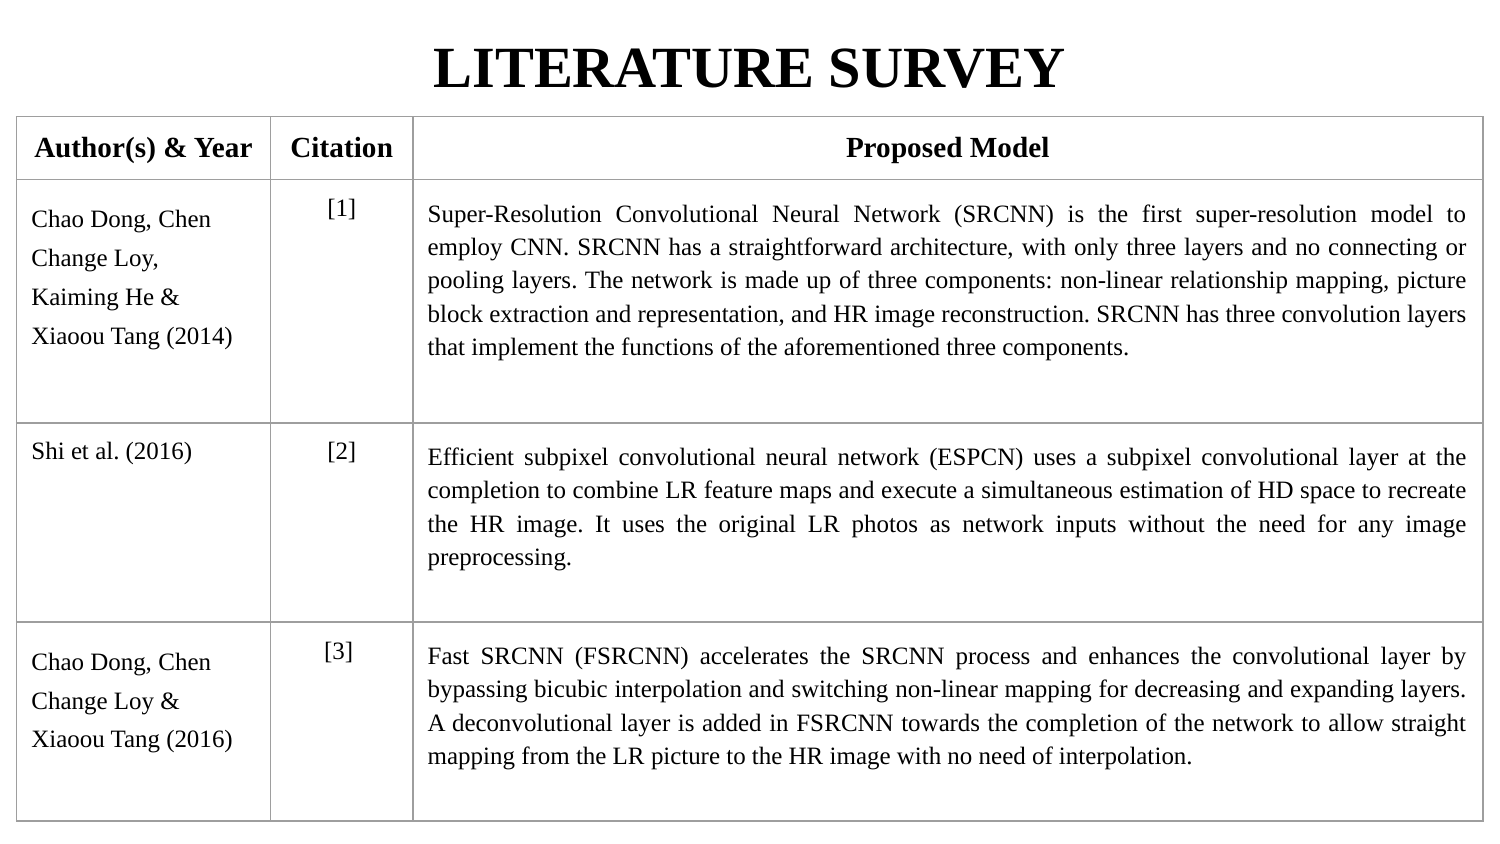

LITERATURE SURVEY
| Author(s) & Year | Citation | Proposed Model |
| --- | --- | --- |
| Chao Dong, Chen Change Loy, Kaiming He & Xiaoou Tang (2014) | [1] | Super-Resolution Convolutional Neural Network (SRCNN) is the first super-resolution model to employ CNN. SRCNN has a straightforward architecture, with only three layers and no connecting or pooling layers. The network is made up of three components: non-linear relationship mapping, picture block extraction and representation, and HR image reconstruction. SRCNN has three convolution layers that implement the functions of the aforementioned three components. |
| Shi et al. (2016) | [2] | Efficient subpixel convolutional neural network (ESPCN) uses a subpixel convolutional layer at the completion to combine LR feature maps and execute a simultaneous estimation of HD space to recreate the HR image. It uses the original LR photos as network inputs without the need for any image preprocessing. |
| Chao Dong, Chen Change Loy & Xiaoou Tang (2016) | [3] | Fast SRCNN (FSRCNN) accelerates the SRCNN process and enhances the convolutional layer by bypassing bicubic interpolation and switching non-linear mapping for decreasing and expanding layers. A deconvolutional layer is added in FSRCNN towards the completion of the network to allow straight mapping from the LR picture to the HR image with no need of interpolation. |